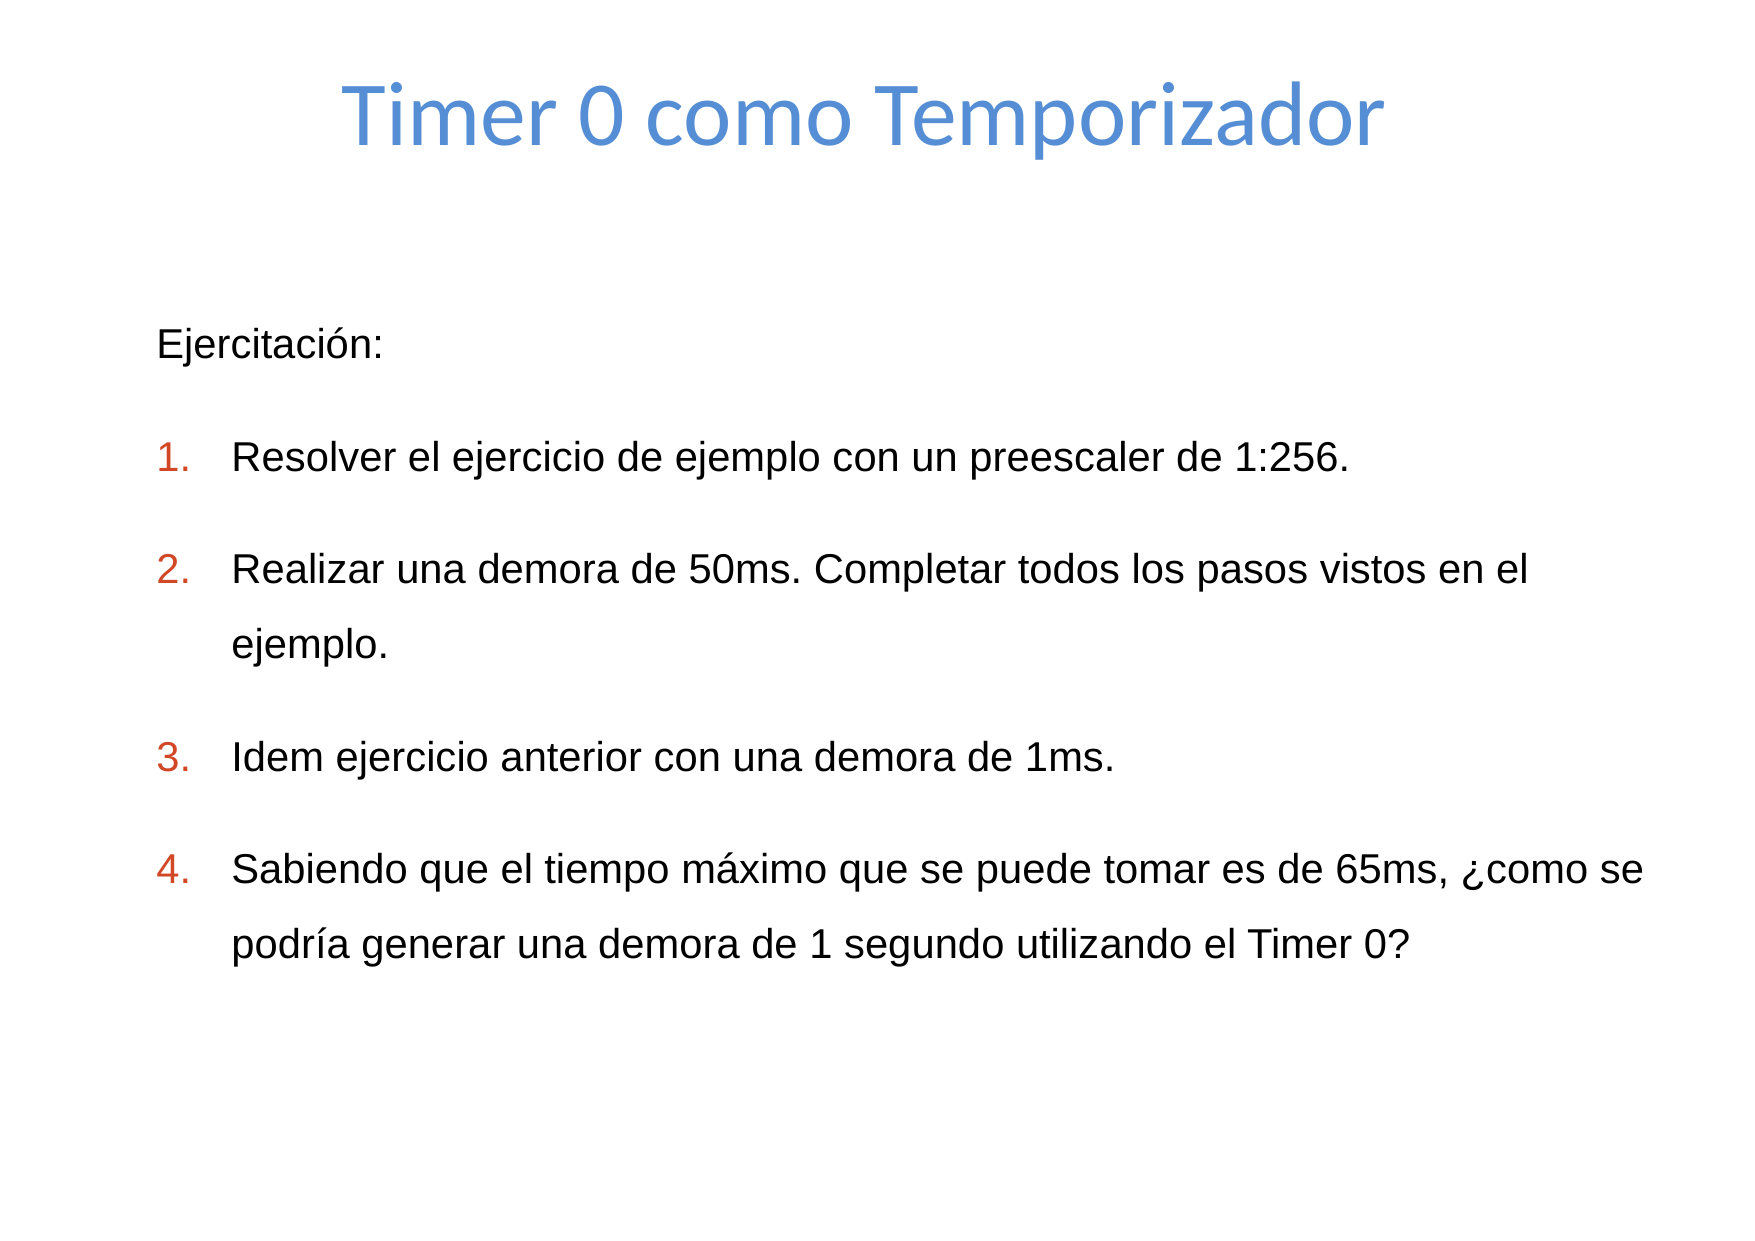

# Timer 0 como Temporizador
Ejercitación:
Resolver el ejercicio de ejemplo con un preescaler de 1:256.
Realizar una demora de 50ms. Completar todos los pasos vistos en el ejemplo.
Idem ejercicio anterior con una demora de 1ms.
Sabiendo que el tiempo máximo que se puede tomar es de 65ms, ¿como se podría generar una demora de 1 segundo utilizando el Timer 0?